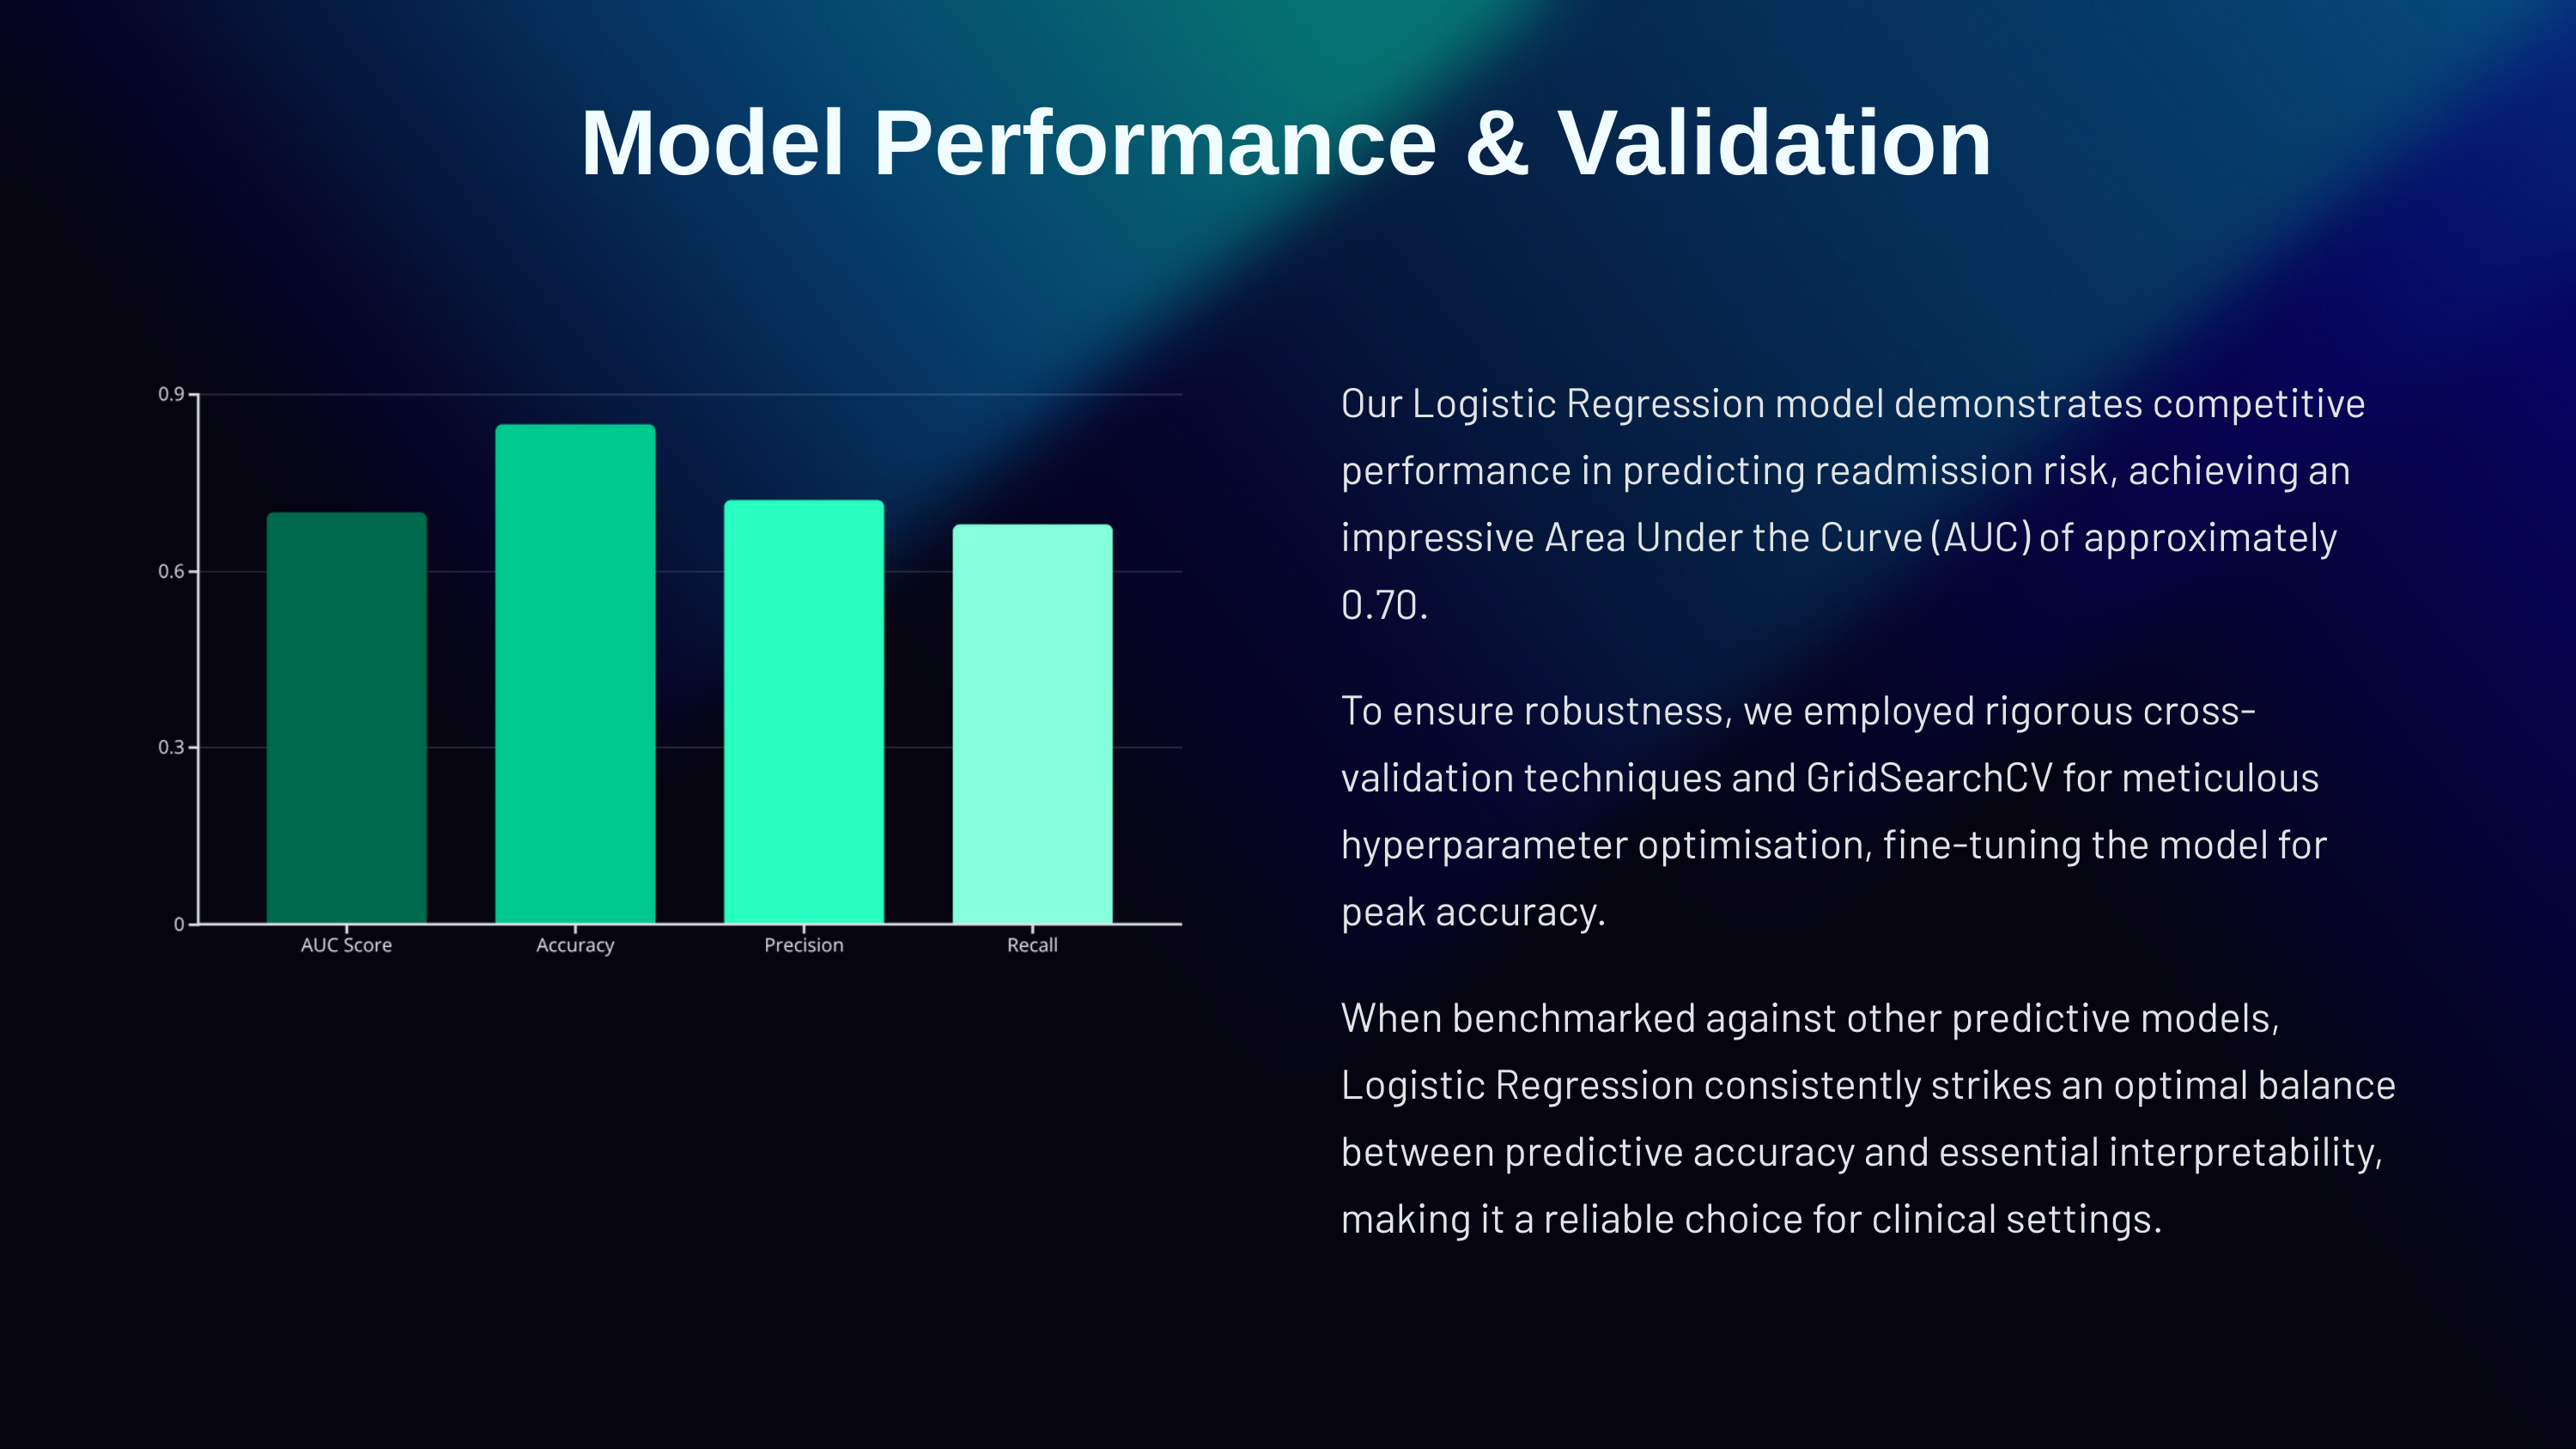

Model Performance & Validation
Our Logistic Regression model demonstrates competitive performance in predicting readmission risk, achieving an impressive Area Under the Curve (AUC) of approximately 0.70.

To ensure robustness, we employed rigorous cross-validation techniques and GridSearchCV for meticulous hyperparameter optimisation, fine-tuning the model for peak accuracy.
When benchmarked against other predictive models, Logistic Regression consistently strikes an optimal balance between predictive accuracy and essential interpretability, making it a reliable choice for clinical settings.